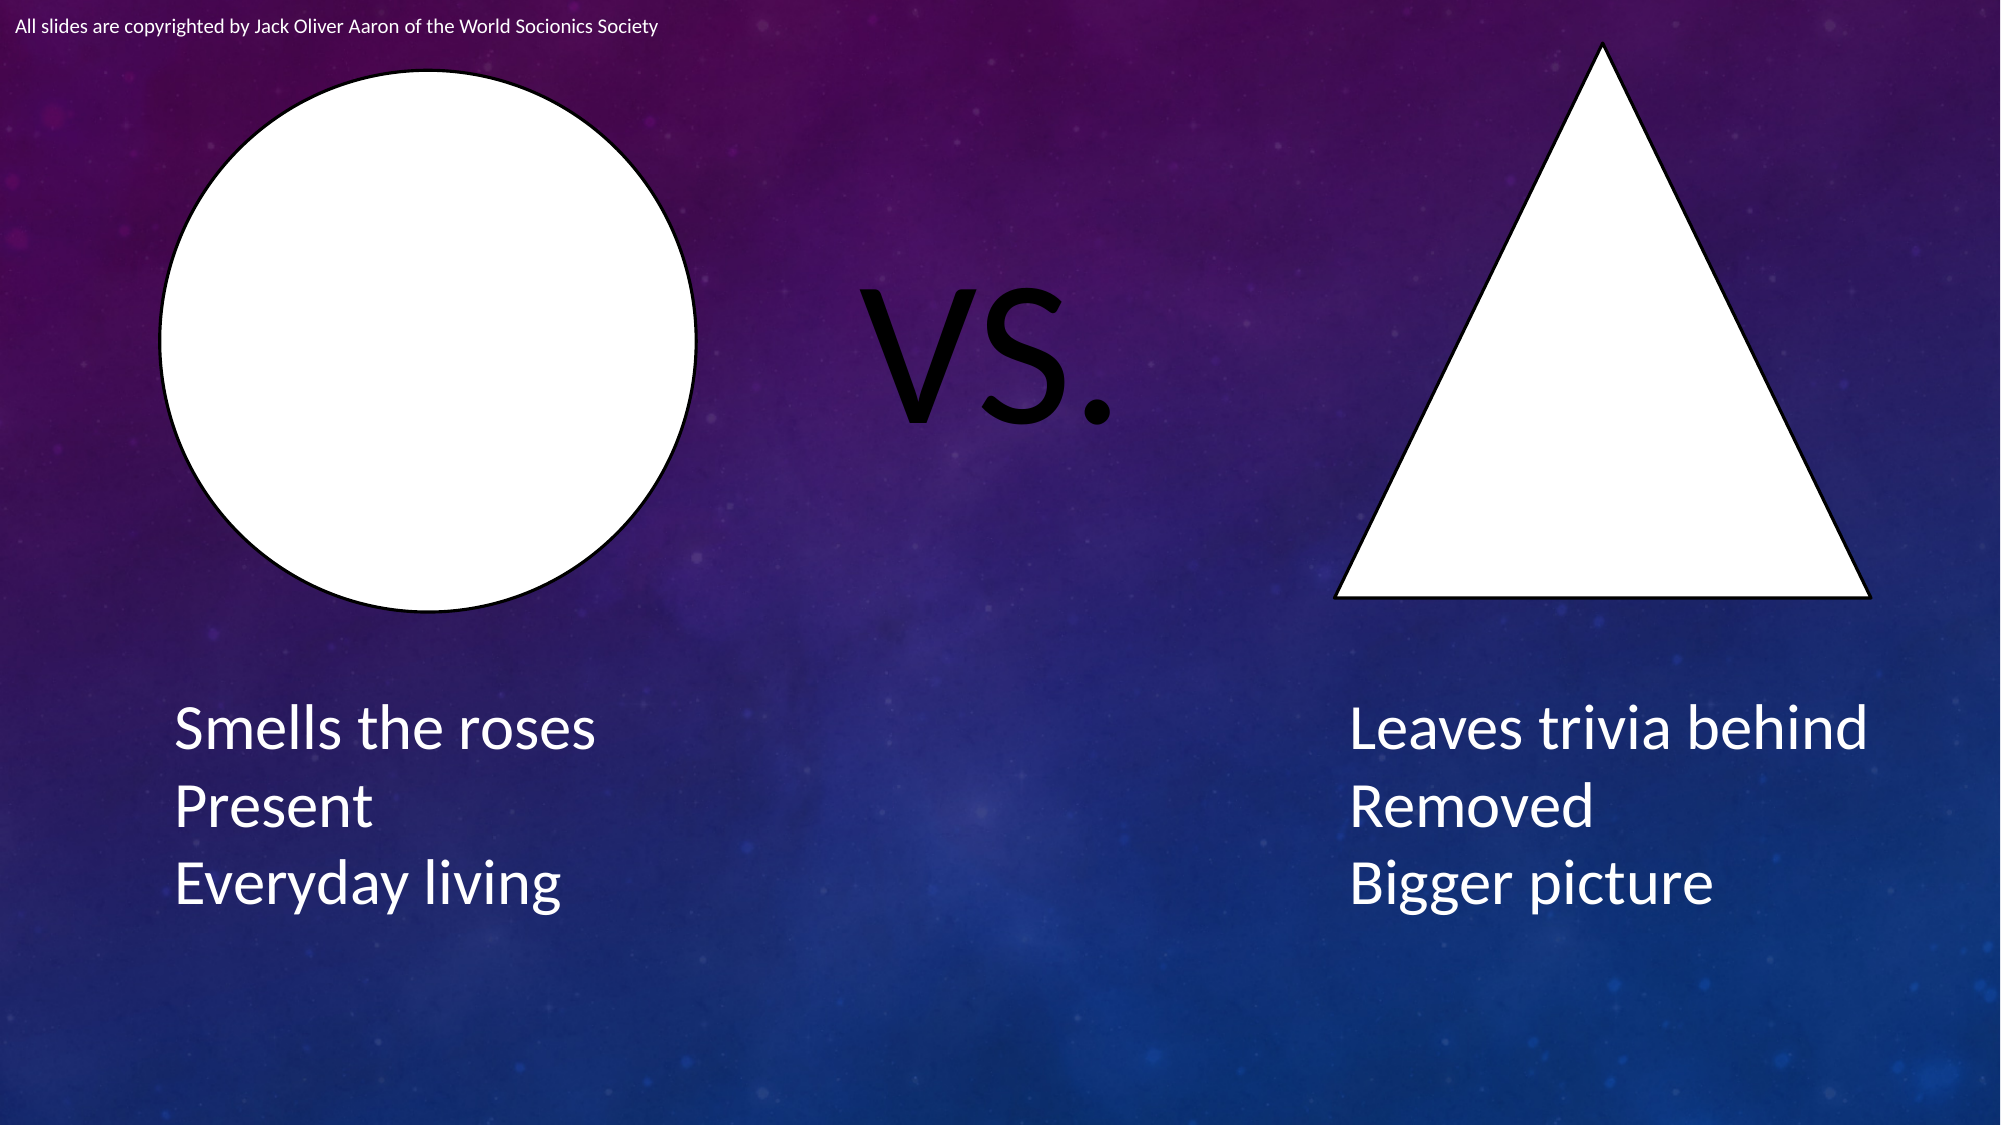

All slides are copyrighted by Jack Oliver Aaron of the World Socionics Society

VS.
Smells the roses
Present
Everyday living
Leaves trivia behind
Removed
Bigger picture